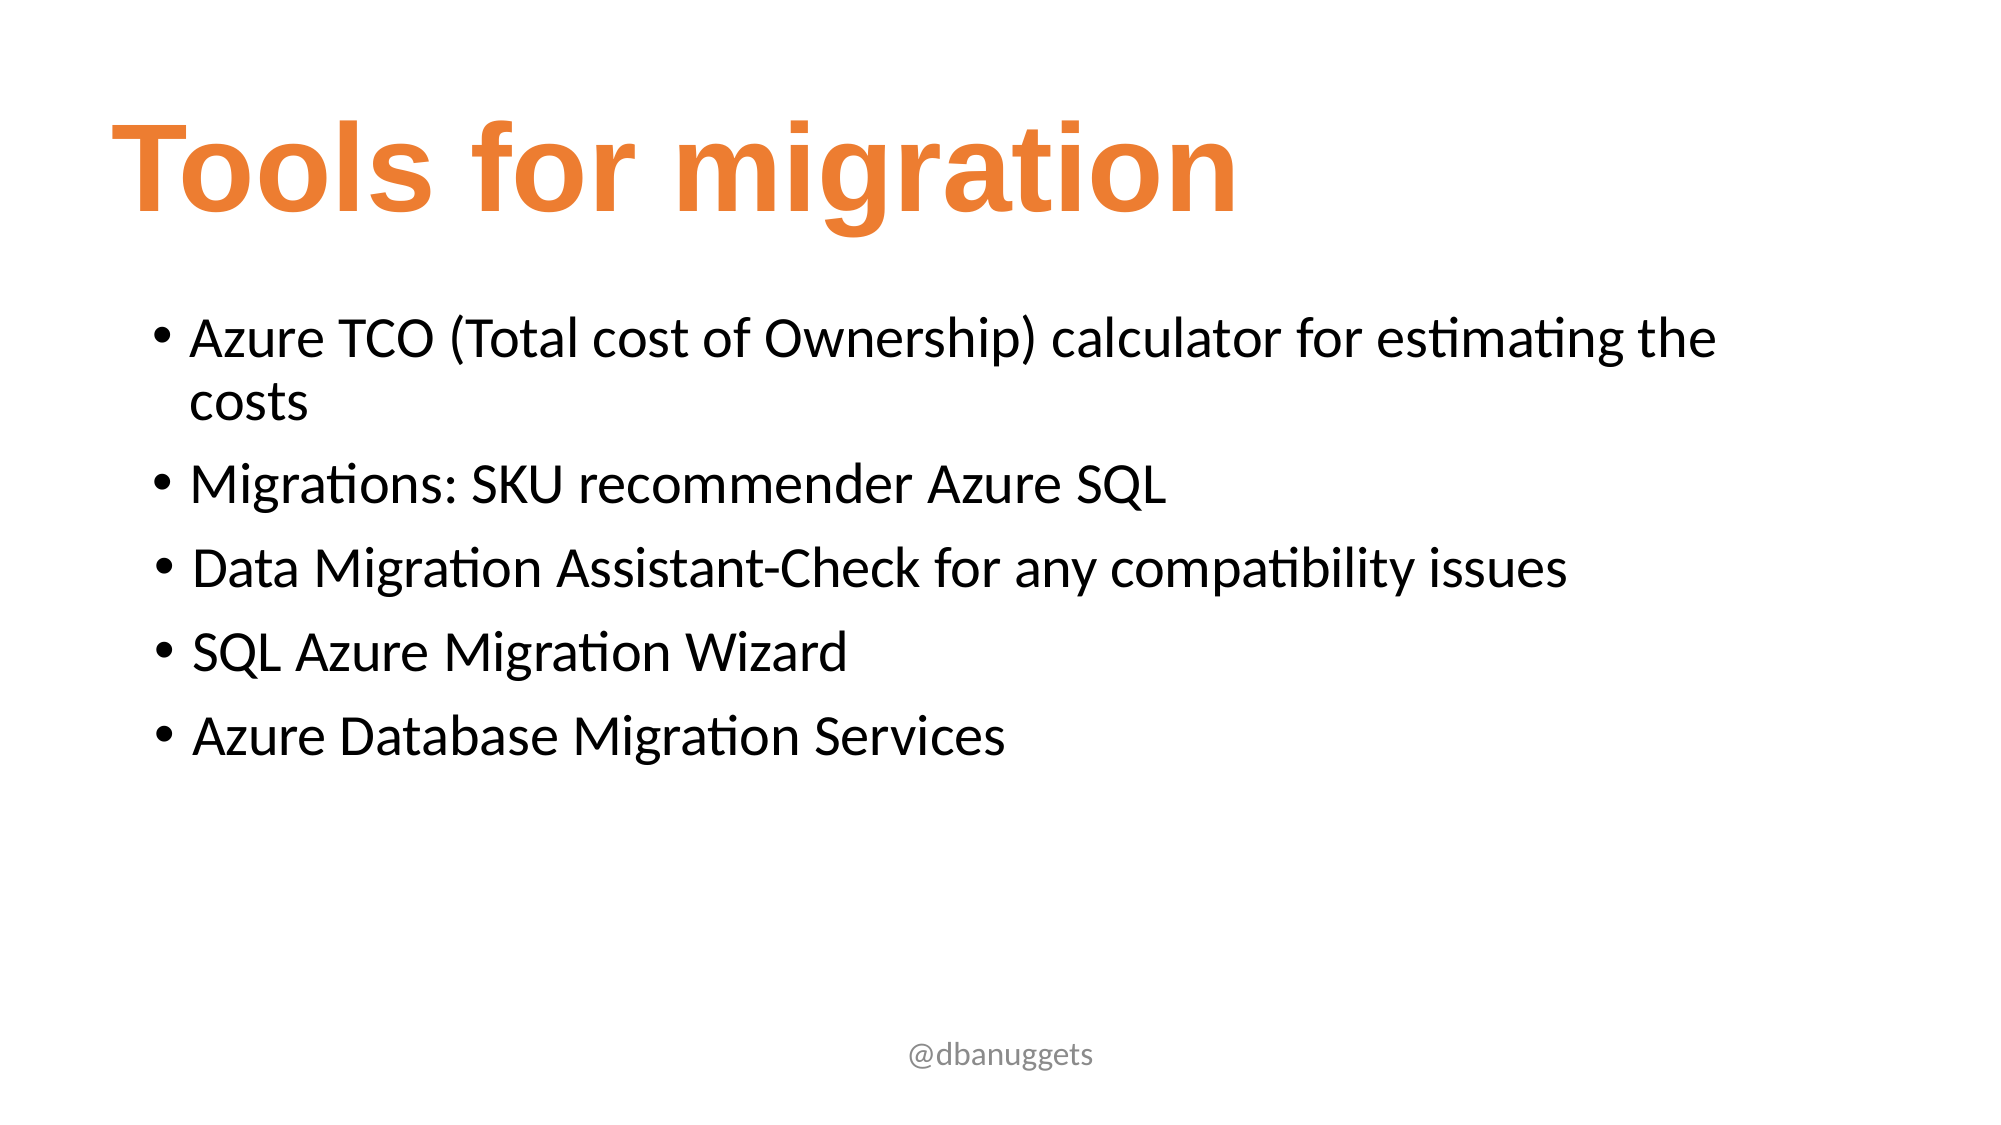

# Tools for migration
Azure TCO (Total cost of Ownership) calculator for estimating the costs
Migrations: SKU recommender Azure SQL
Data Migration Assistant-Check for any compatibility issues
SQL Azure Migration Wizard
Azure Database Migration Services

@dbanuggets